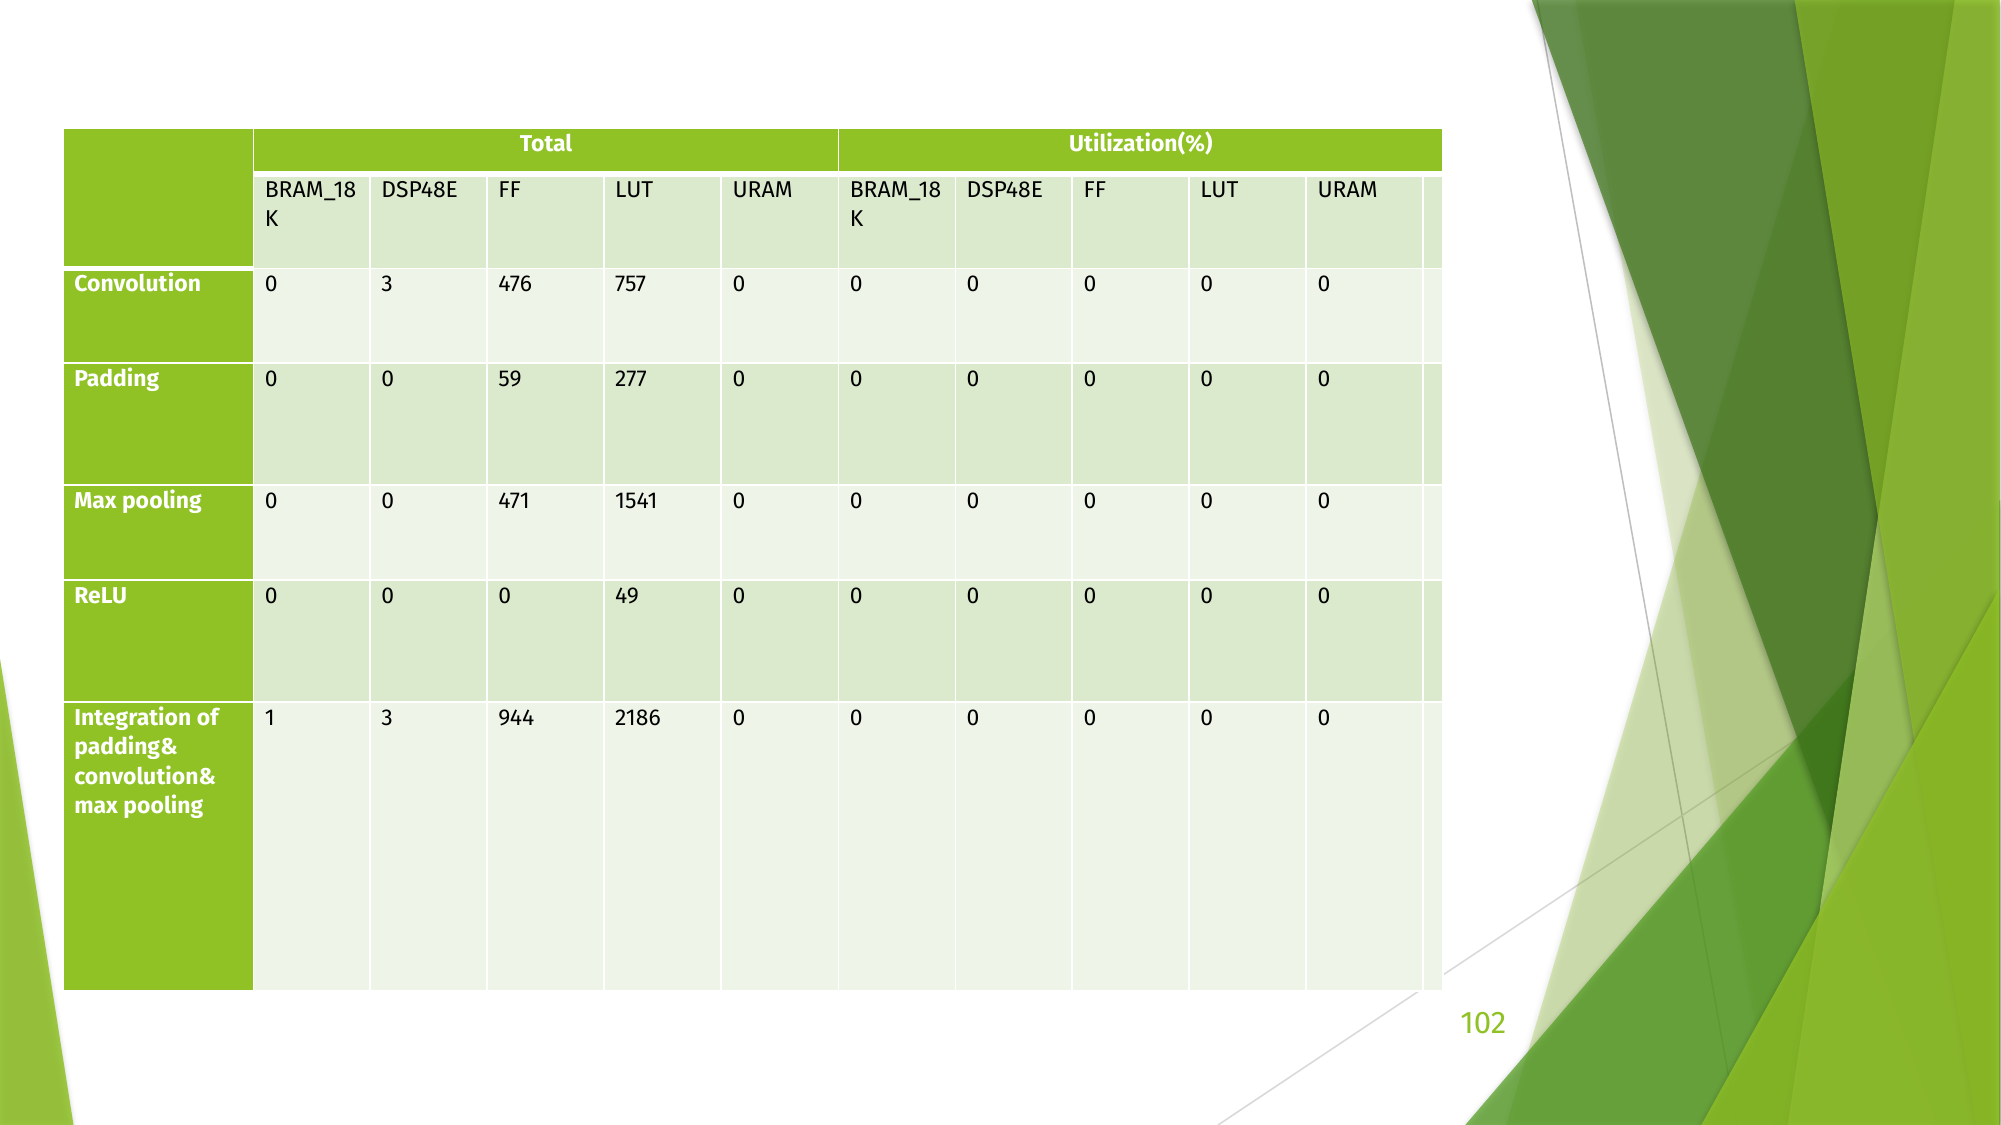

|  | Total |  |  |  |  | Utilization(%) |  |  |  |  |  |
| --- | --- | --- | --- | --- | --- | --- | --- | --- | --- | --- | --- |
|  | BRAM\_18K | DSP48E | FF | LUT | URAM | BRAM\_18K | DSP48E | FF | LUT | URAM |  |
| Convolution | 0 | 3 | 476 | 757 | 0 | 0 | 0 | 0 | 0 | 0 |  |
| Padding | 0 | 0 | 59 | 277 | 0 | 0 | 0 | 0 | 0 | 0 |  |
| Max pooling | 0 | 0 | 471 | 1541 | 0 | 0 | 0 | 0 | 0 | 0 |  |
| ReLU | 0 | 0 | 0 | 49 | 0 | 0 | 0 | 0 | 0 | 0 |  |
| Integration of padding& convolution& max pooling | 1 | 3 | 944 | 2186 | 0 | 0 | 0 | 0 | 0 | 0 |  |
102